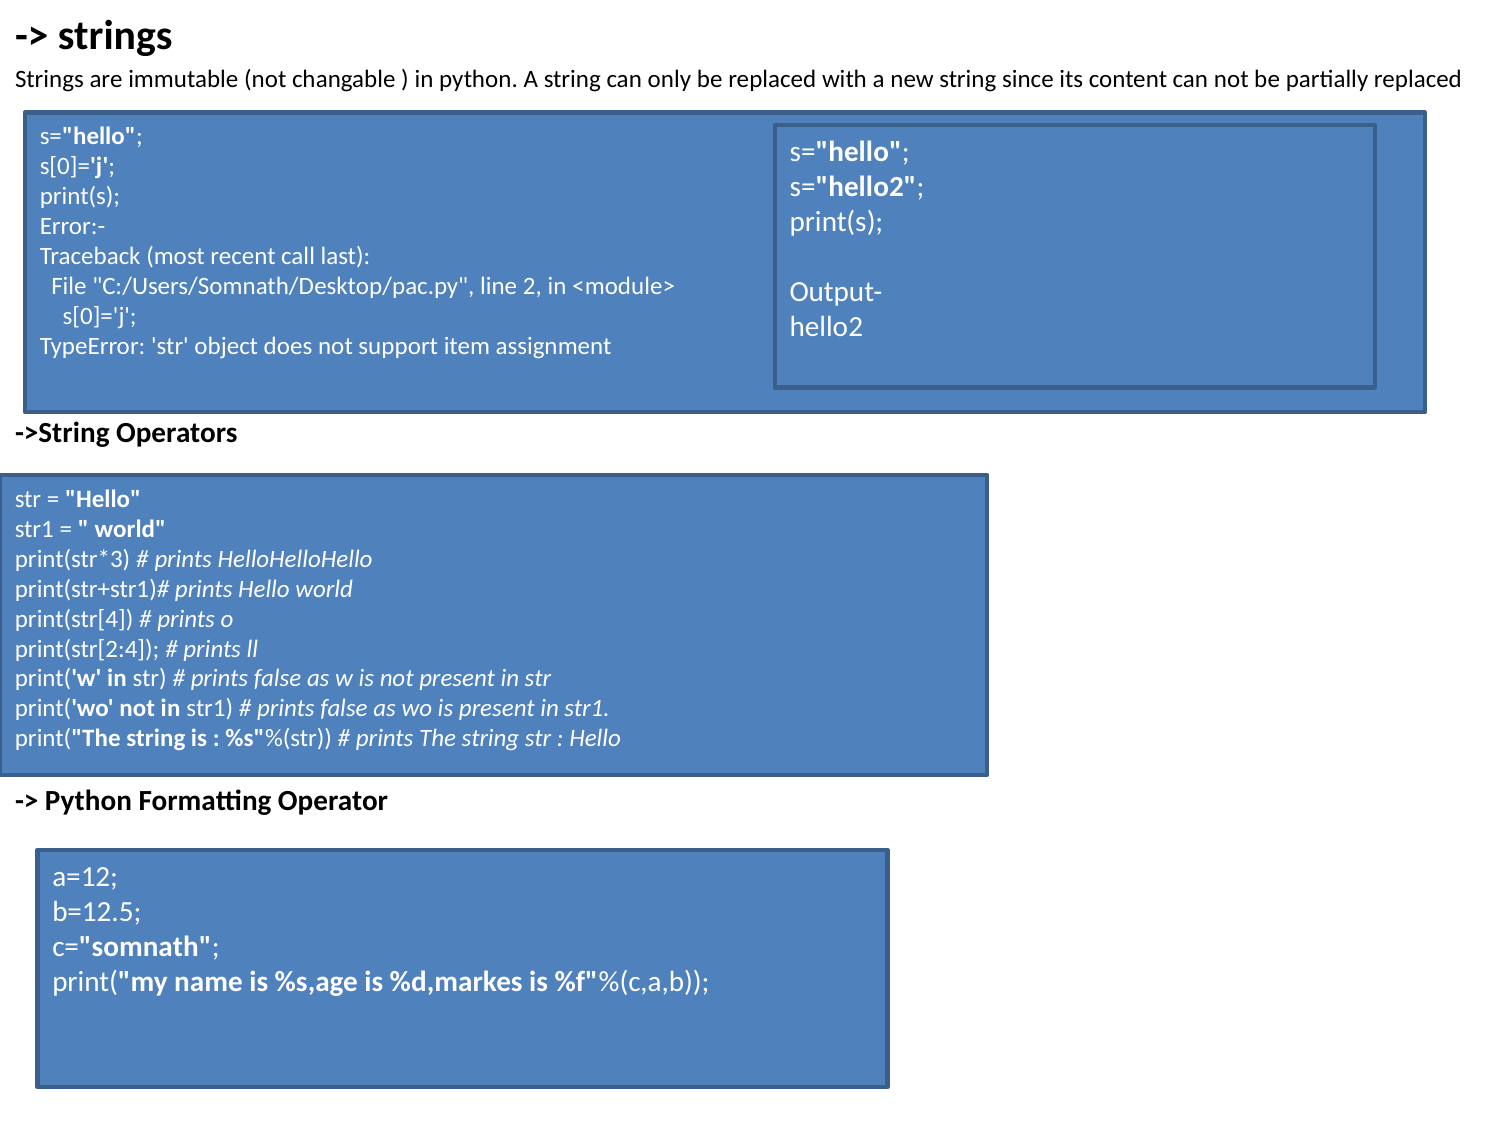

-> strings
Strings are immutable (not changable ) in python. A string can only be replaced with a new string since its content can not be partially replaced

->String Operators

-> Python Formatting Operator

s="hello";
s[0]='j';
print(s);
Error:-
Traceback (most recent call last):
  File "C:/Users/Somnath/Desktop/pac.py", line 2, in <module>
    s[0]='j';
TypeError: 'str' object does not support item assignment

s="hello";
s="hello2";
print(s);

Output-
hello2
str = "Hello"
str1 = " world"
print(str*3) # prints HelloHelloHello
print(str+str1)# prints Hello world
print(str[4]) # prints o
print(str[2:4]); # prints ll
print('w' in str) # prints false as w is not present in str
print('wo' not in str1) # prints false as wo is present in str1.
print("The string is : %s"%(str)) # prints The string str : Hello
a=12;
b=12.5;
c="somnath";
print("my name is %s,age is %d,markes is %f"%(c,a,b));